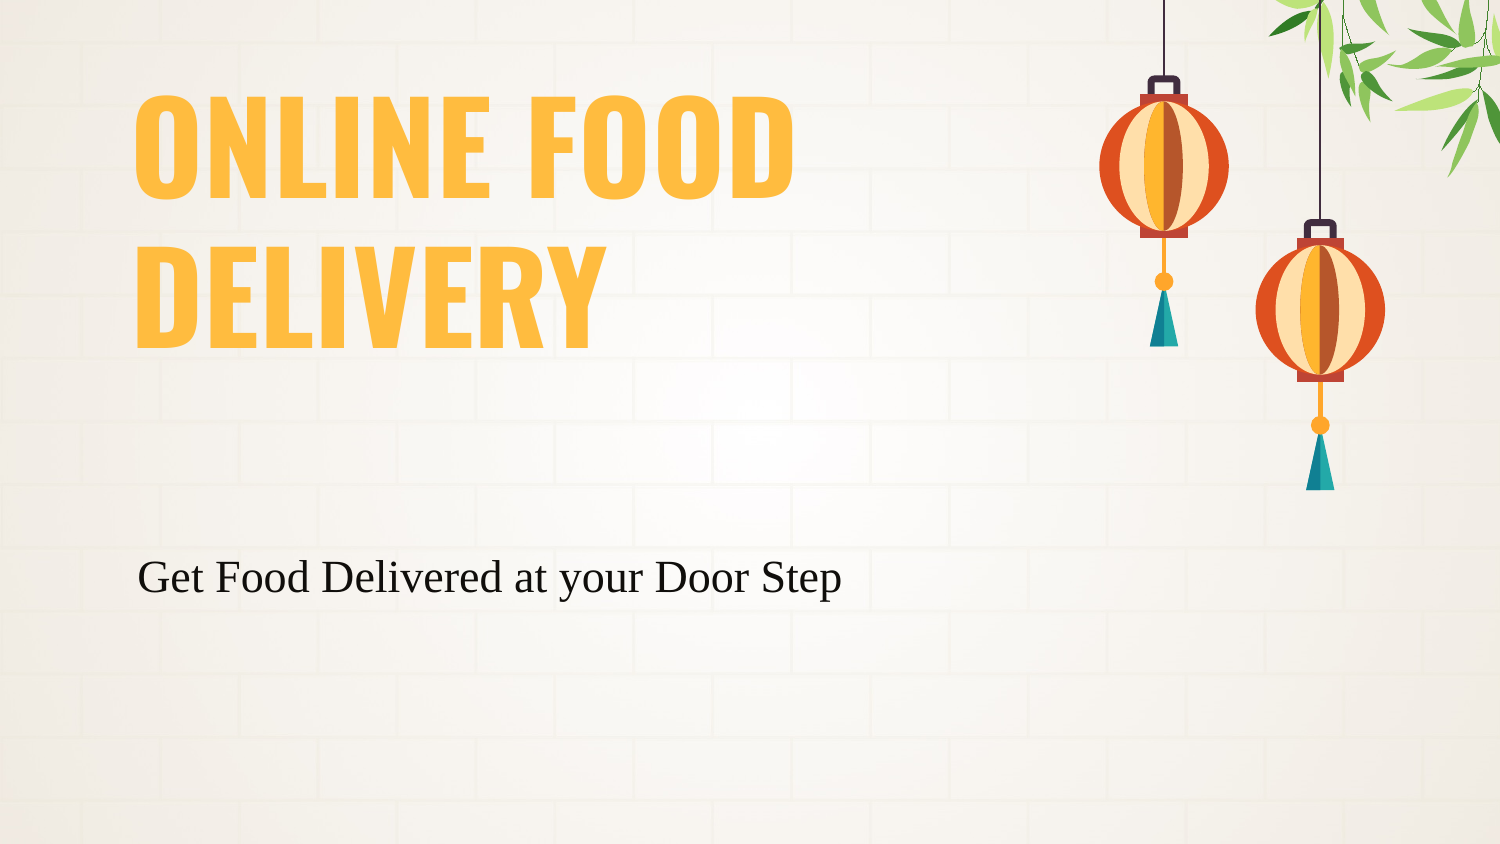

# Online Food Delivery
Get Food Delivered at your Door Step